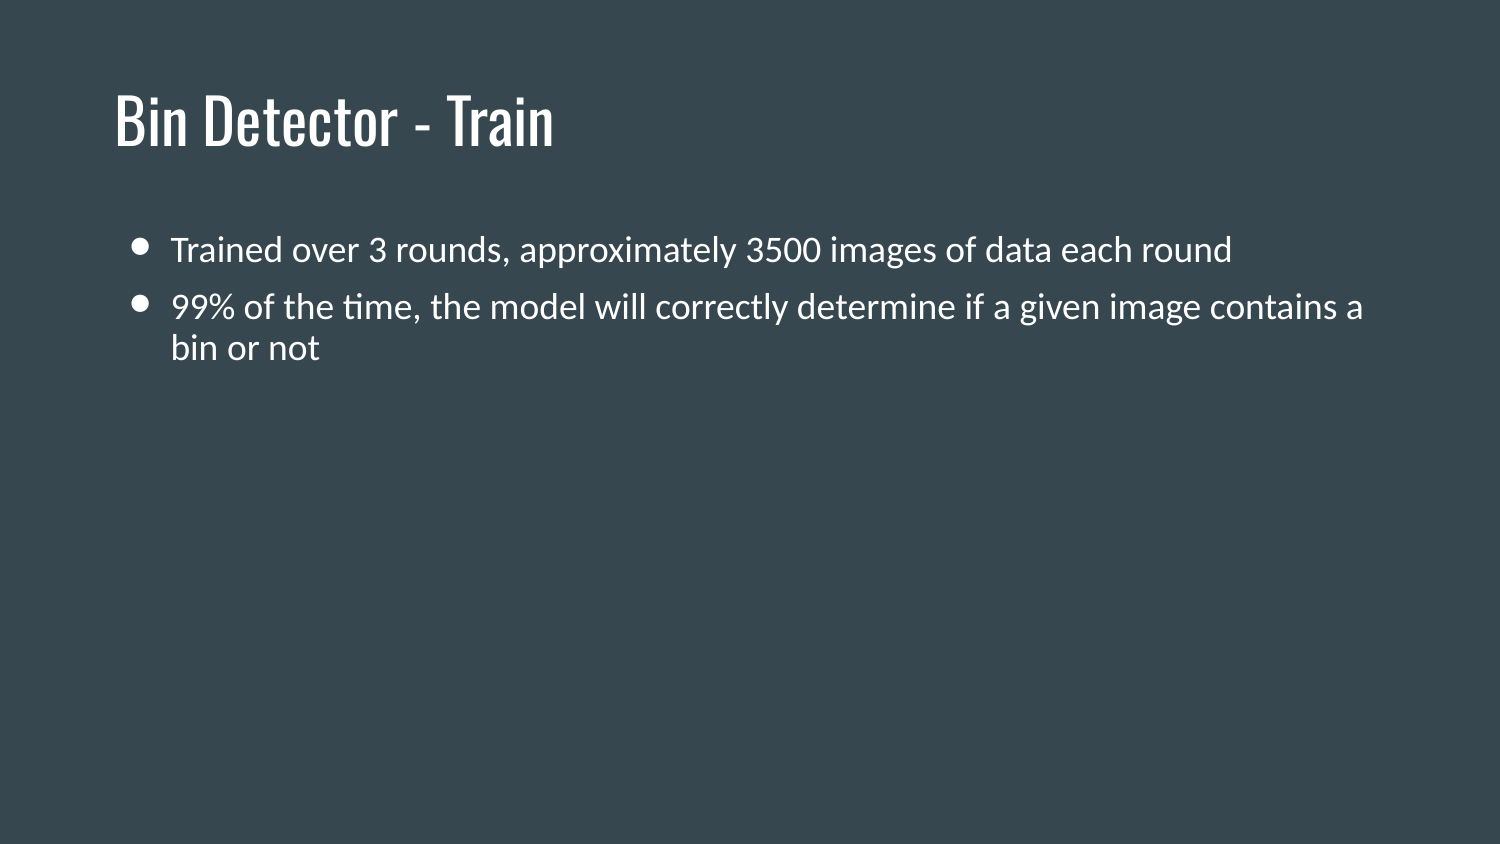

# Bin Detector - Train
Trained over 3 rounds, approximately 3500 images of data each round
99% of the time, the model will correctly determine if a given image contains a bin or not